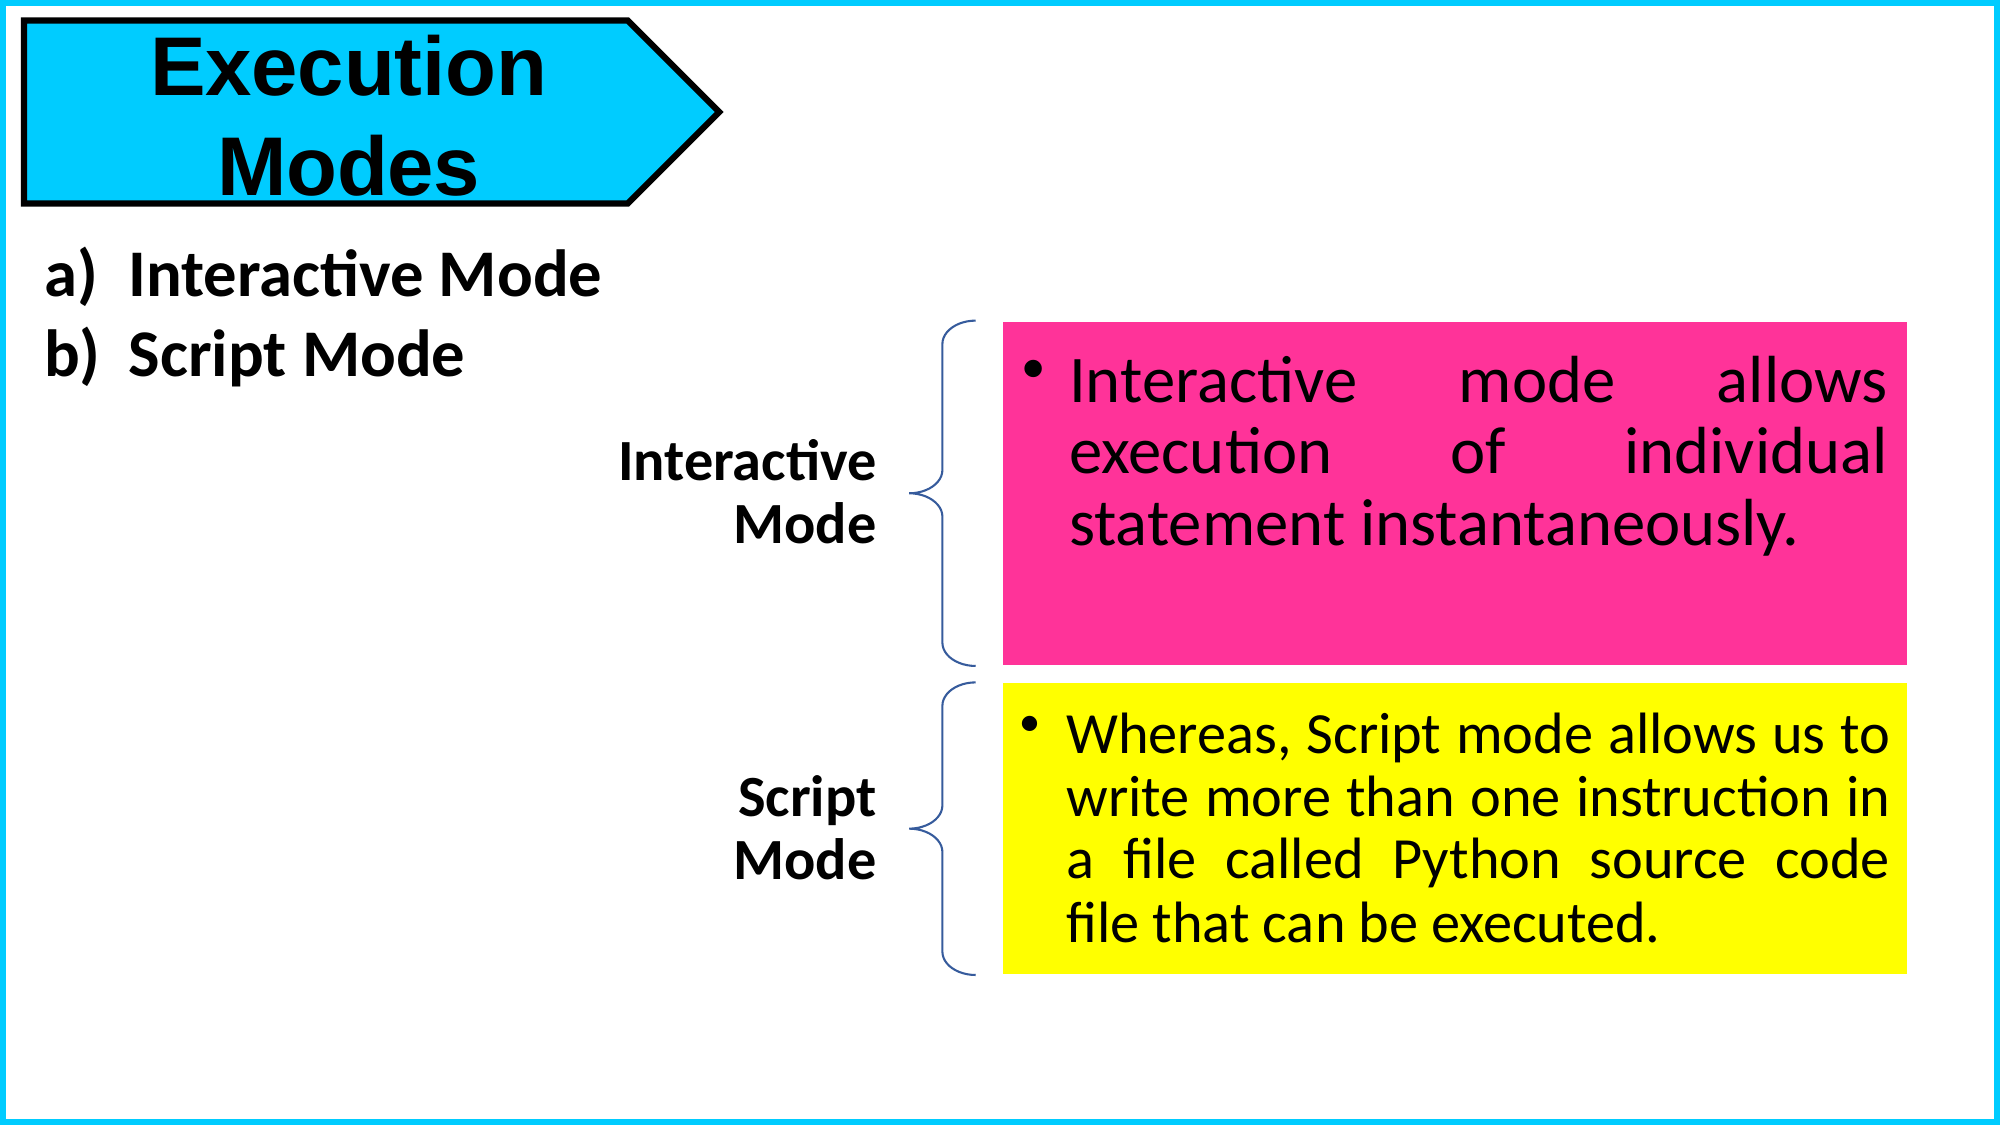

Execution Modes
Interactive Mode
Interactive mode allows execution of individual statement instantaneously.

Script Mode
Whereas, Script mode allows us to write more than one instruction in a file called Python source code file that can be executed.
Interactive Mode
Script Mode